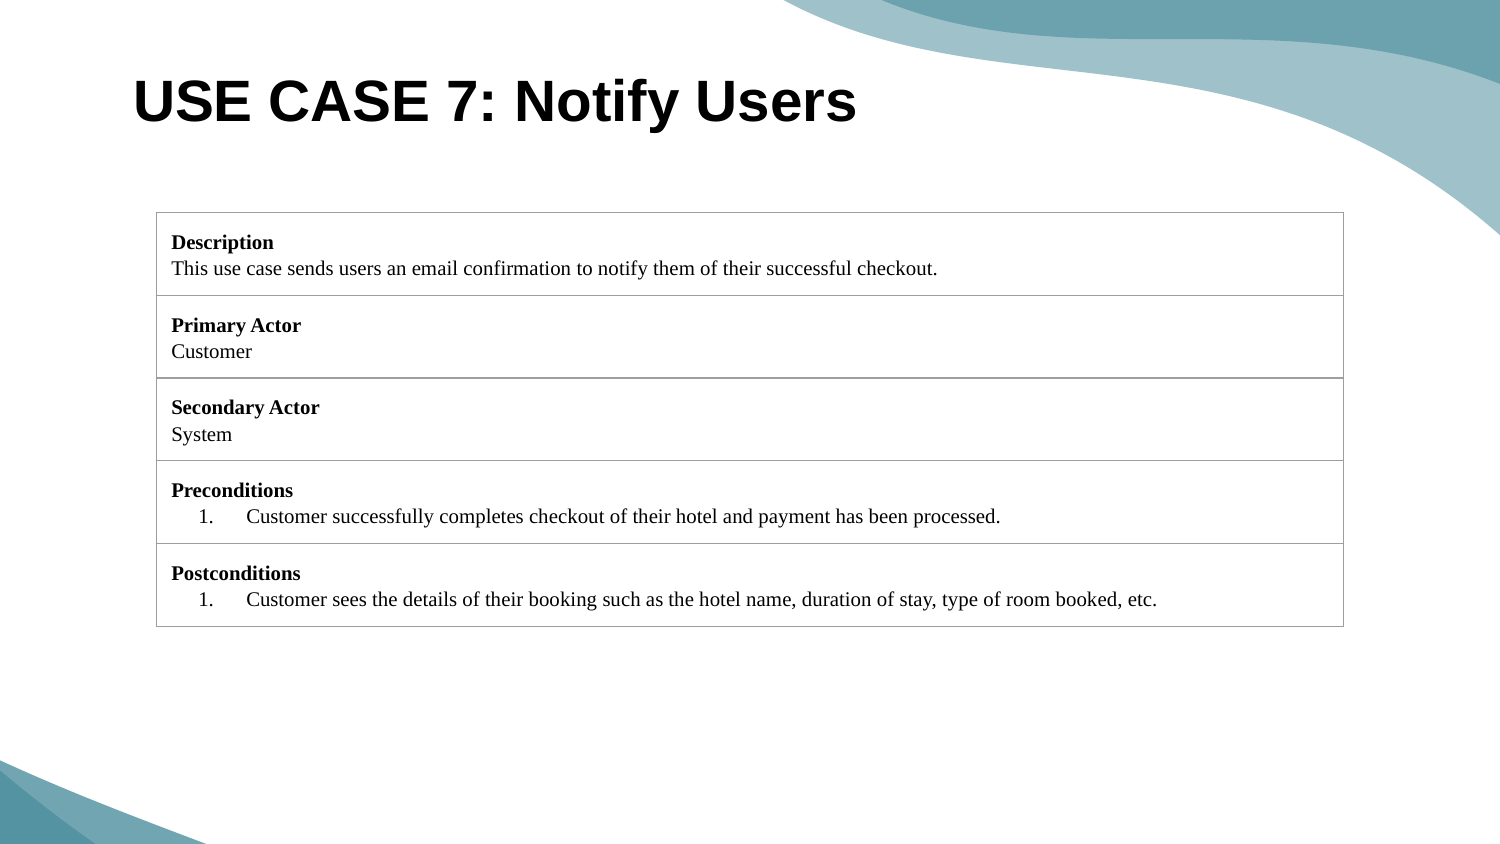

# USE CASE 7: Notify Users
| Description This use case sends users an email confirmation to notify them of their successful checkout. |
| --- |
| Primary Actor Customer |
| Secondary Actor System |
| Preconditions Customer successfully completes checkout of their hotel and payment has been processed. |
| Postconditions Customer sees the details of their booking such as the hotel name, duration of stay, type of room booked, etc. |